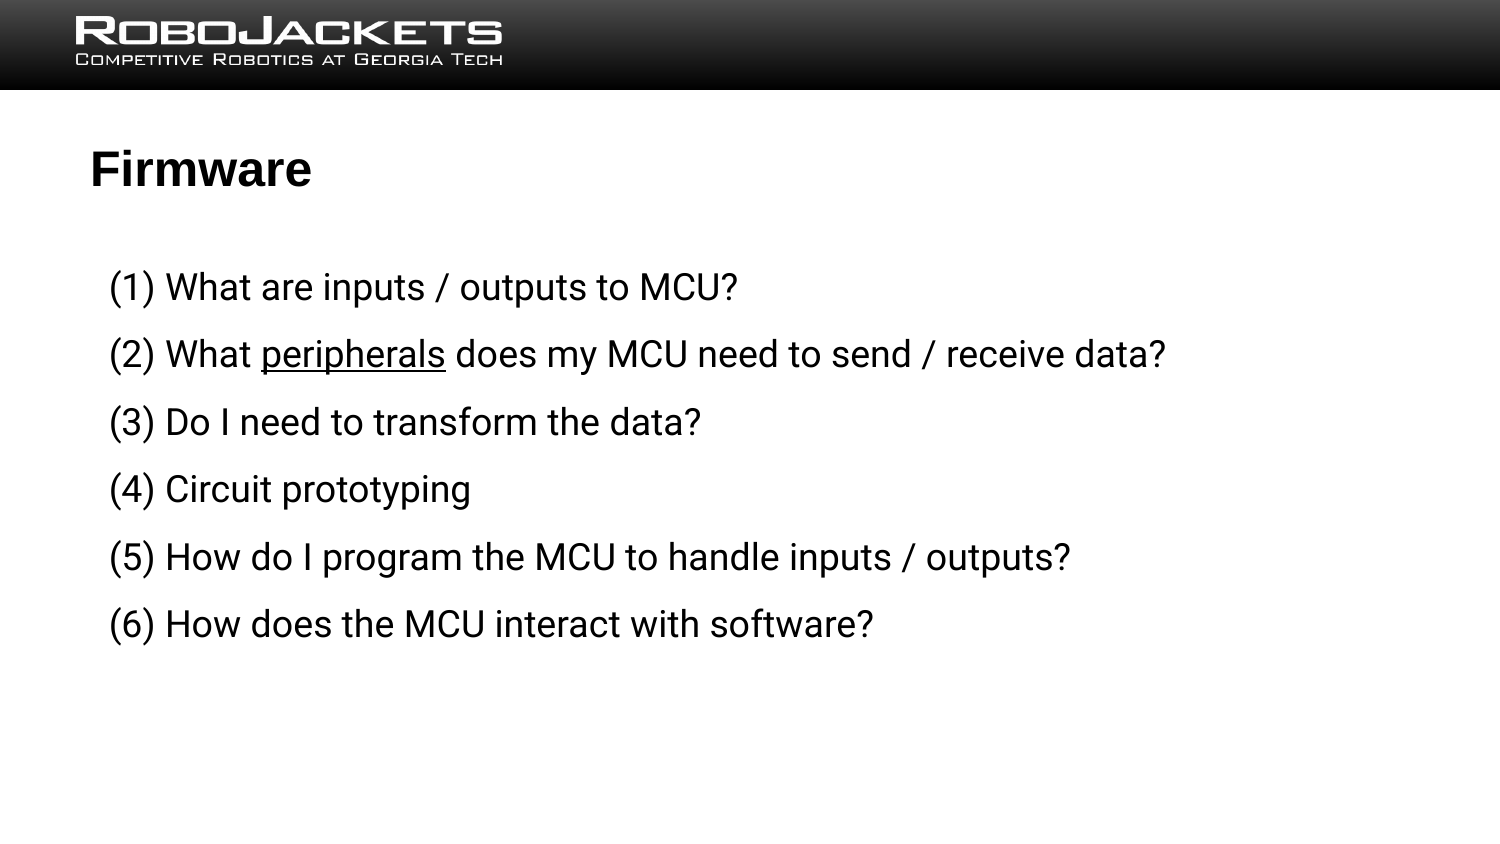

# Firmware
What are inputs / outputs to MCU?
What peripherals does my MCU need to send / receive data?
Do I need to transform the data?
Circuit prototyping
How do I program the MCU to handle inputs / outputs?
How does the MCU interact with software?